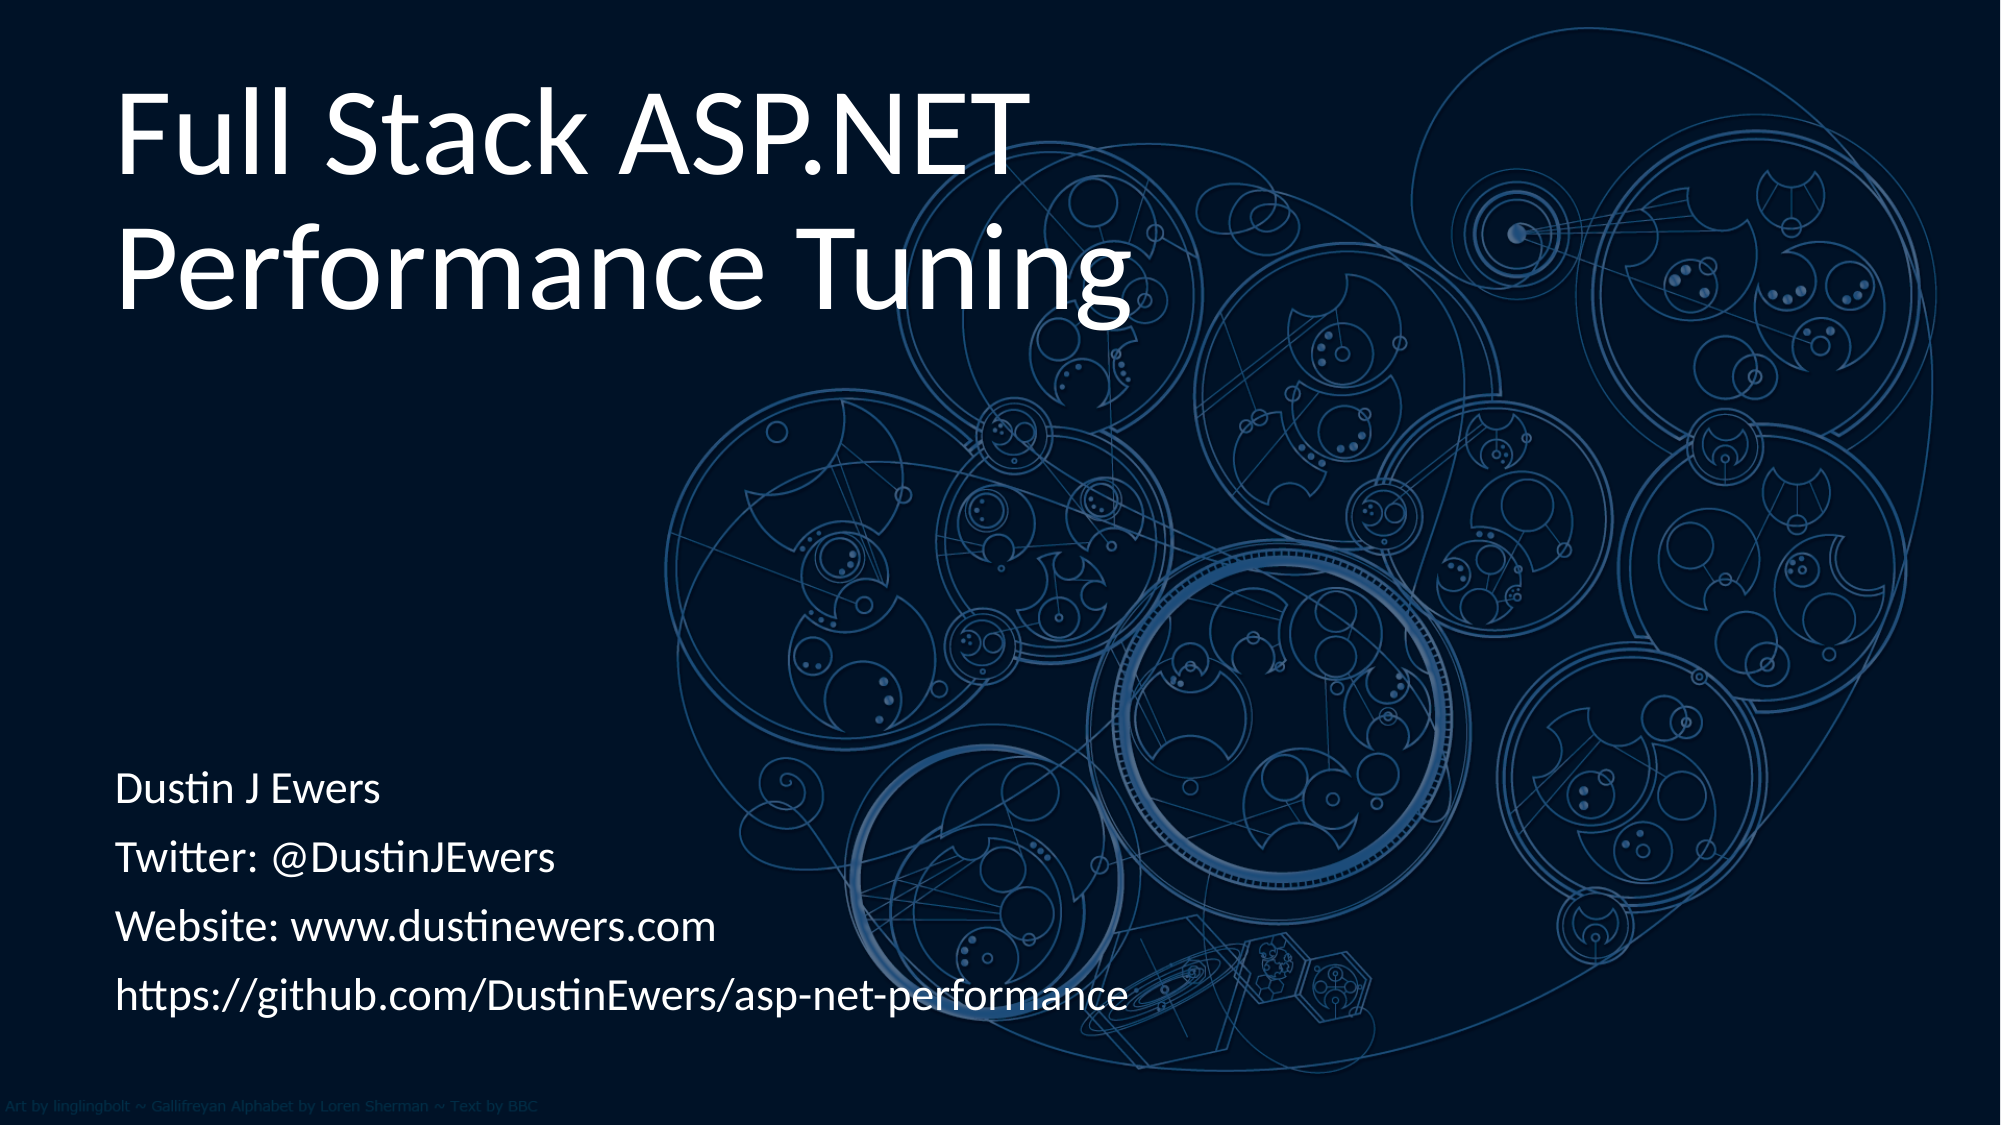

# Full Stack ASP.NET Performance Tuning
Dustin J Ewers
Twitter: @DustinJEwers
Website: www.dustinewers.com
https://github.com/DustinEwers/asp-net-performance